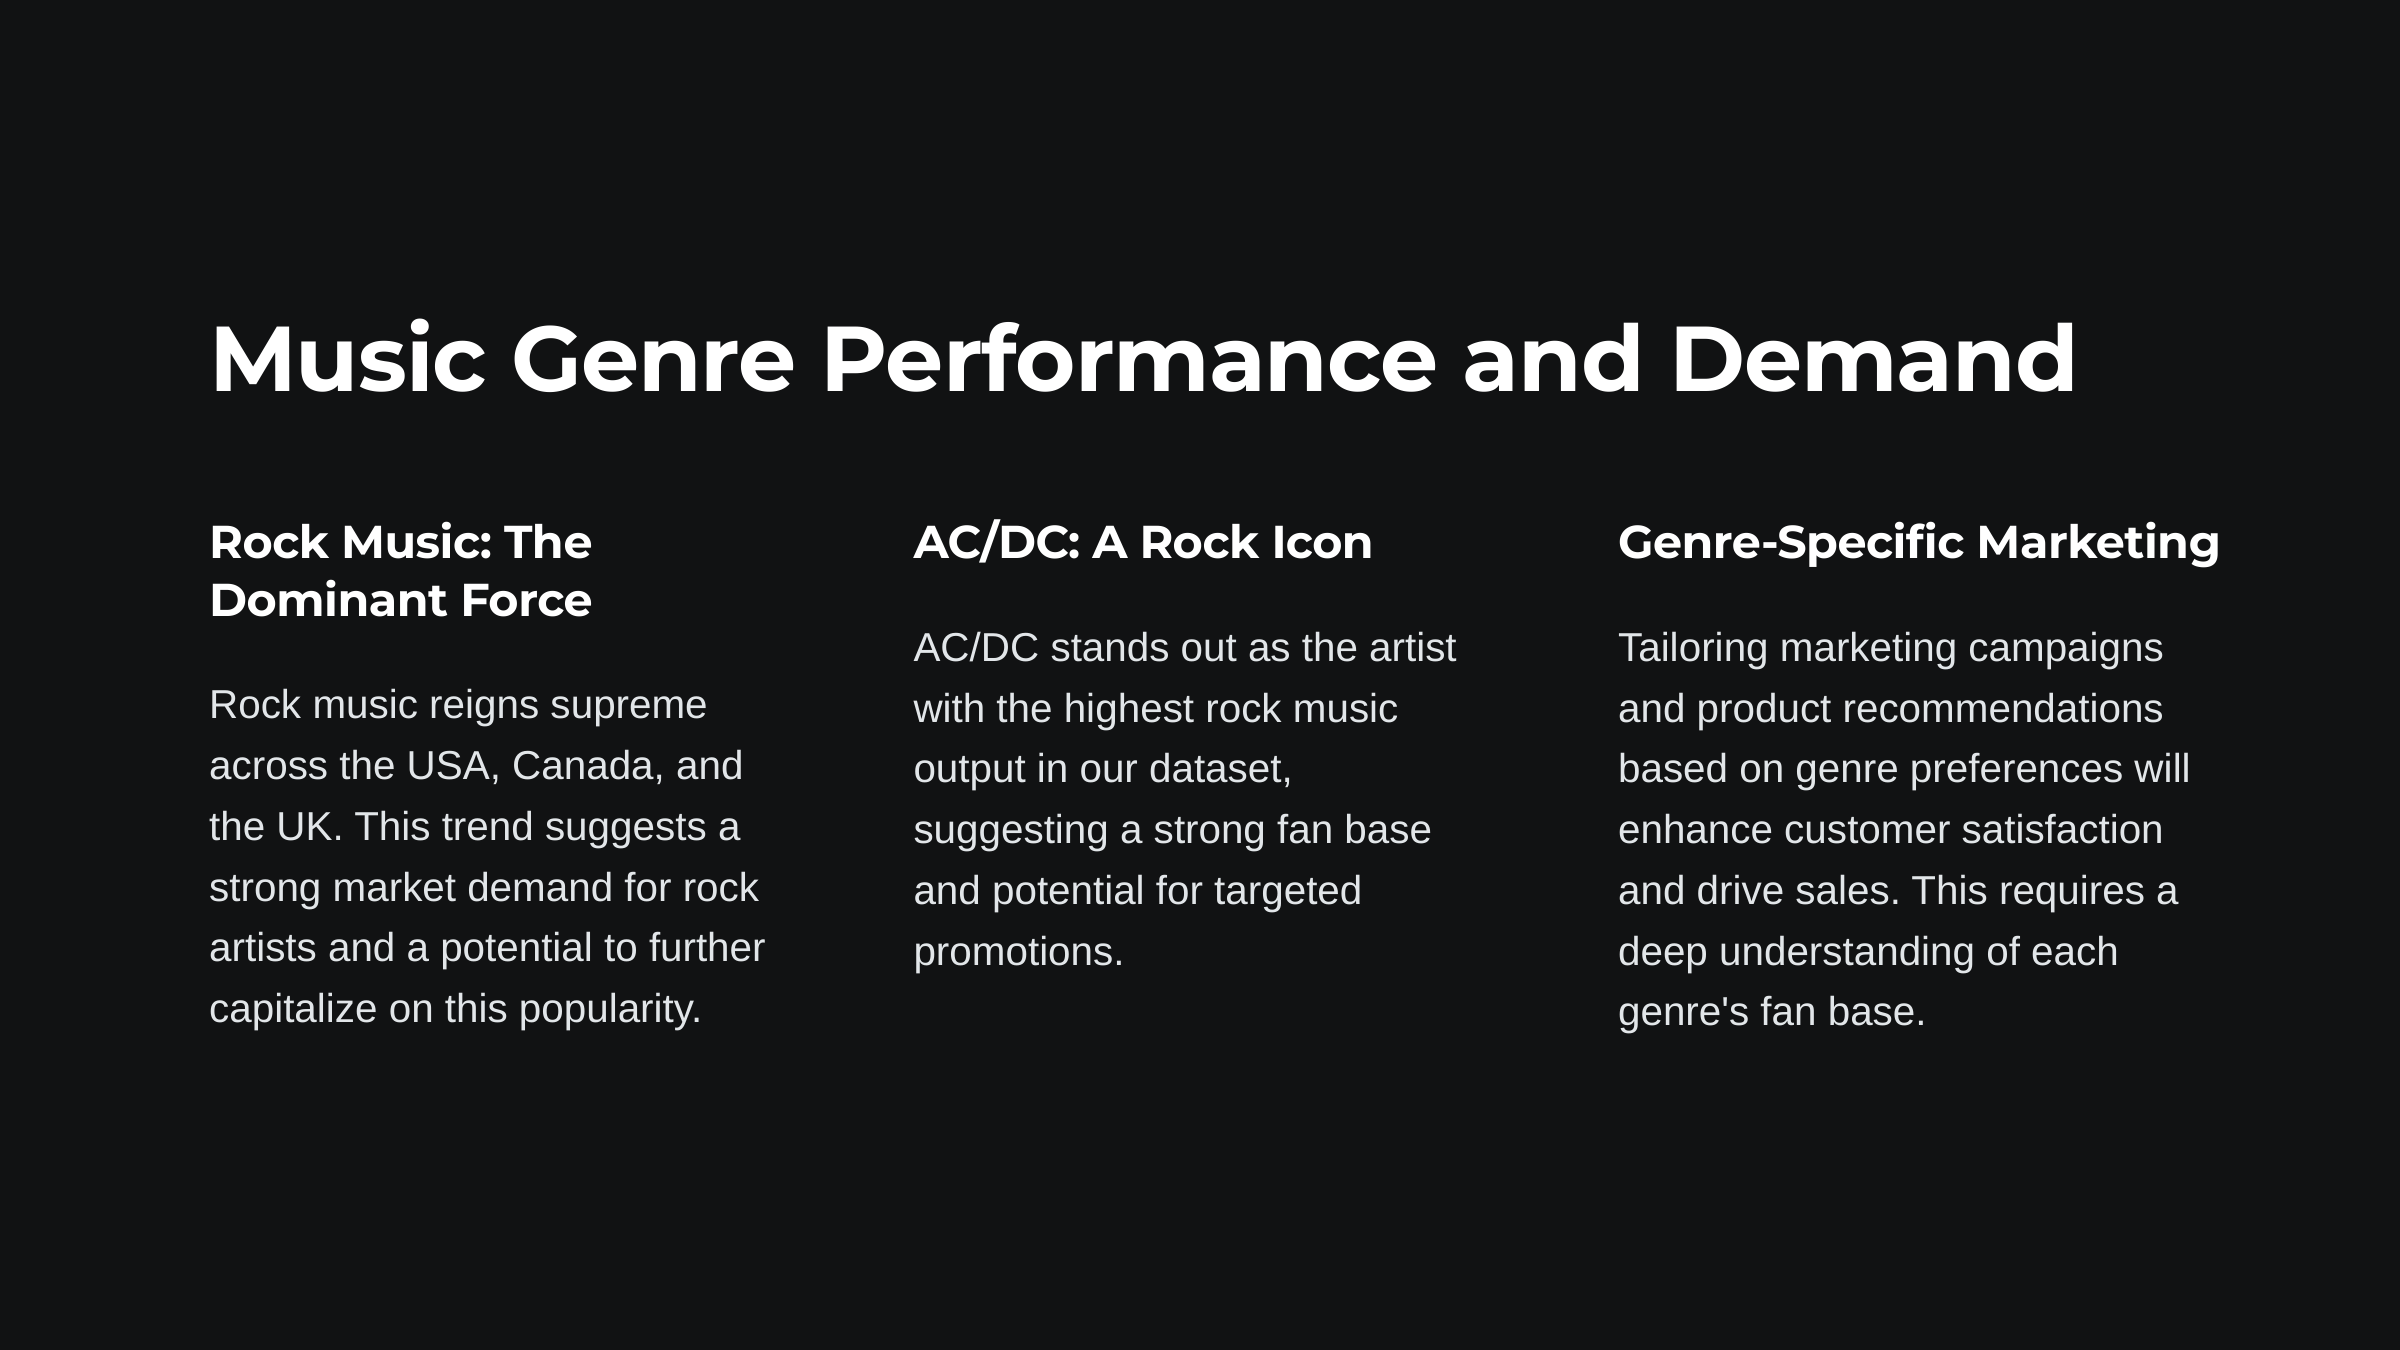

Music Genre Performance and Demand
Rock Music: The Dominant Force
AC/DC: A Rock Icon
Genre-Specific Marketing
AC/DC stands out as the artist with the highest rock music output in our dataset, suggesting a strong fan base and potential for targeted promotions.
Tailoring marketing campaigns and product recommendations based on genre preferences will enhance customer satisfaction and drive sales. This requires a deep understanding of each genre's fan base.
Rock music reigns supreme across the USA, Canada, and the UK. This trend suggests a strong market demand for rock artists and a potential to further capitalize on this popularity.